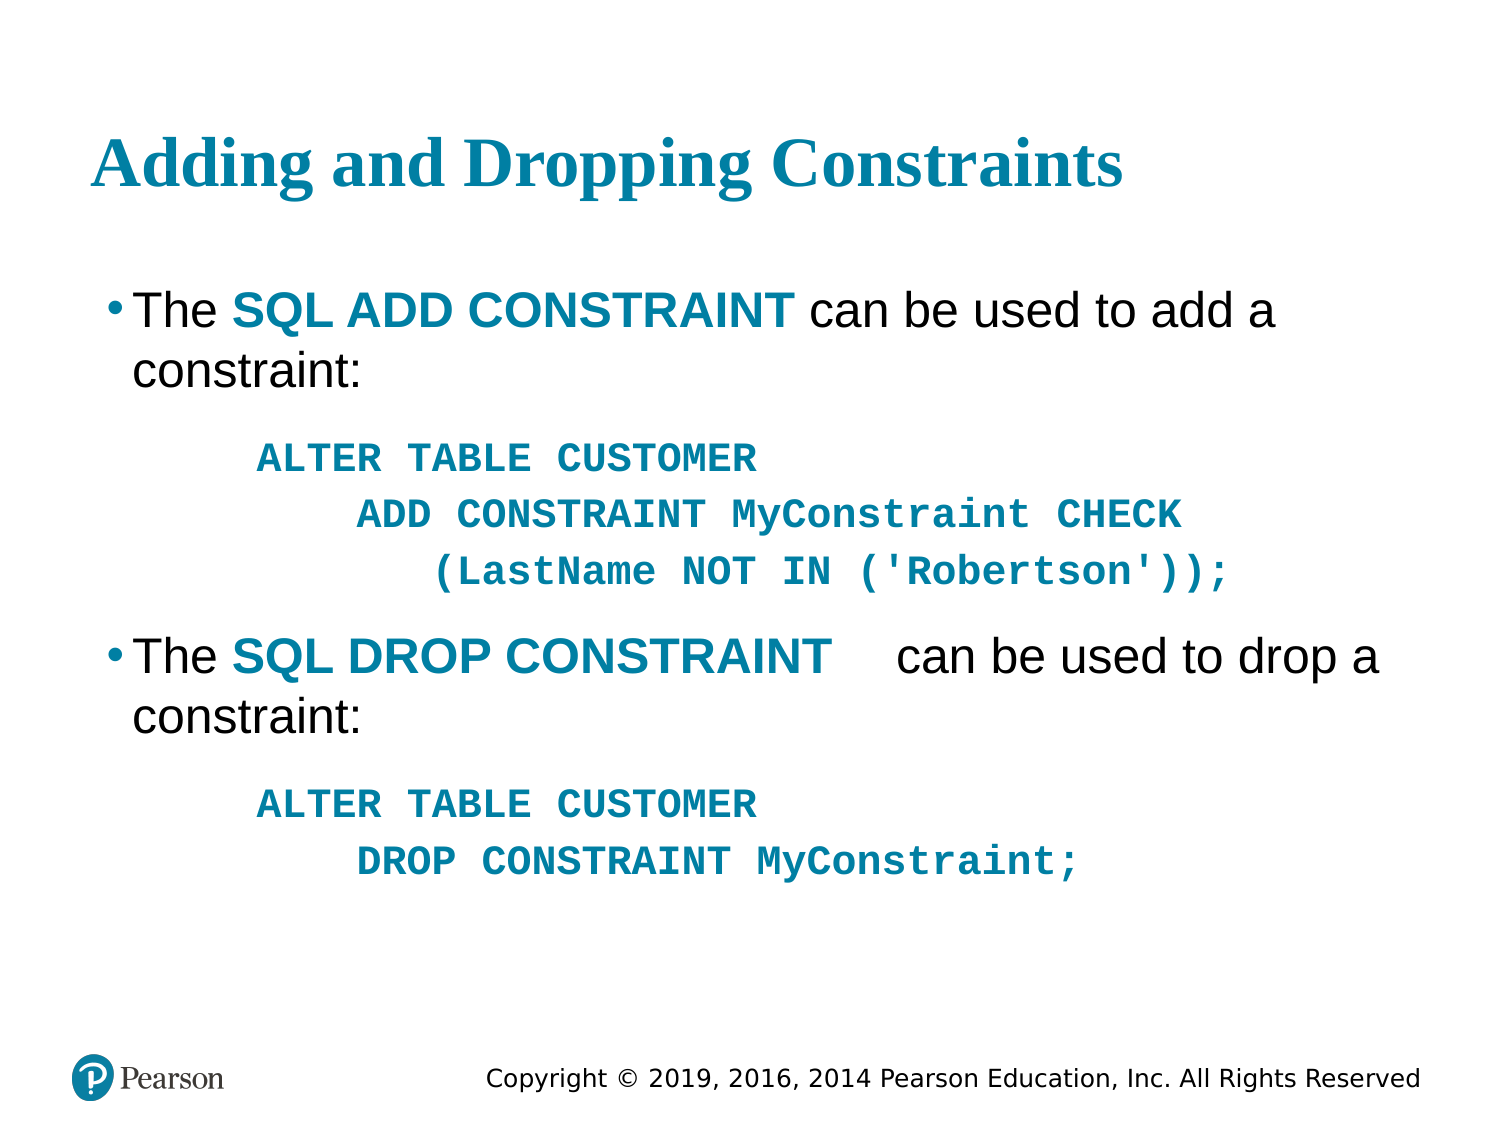

# Adding and Dropping Constraints
The SQL ADD CONSTRAINT can be used to add a constraint:

	ALTER TABLE CUSTOMER
	    ADD CONSTRAINT MyConstraint CHECK
	 	 (LastName NOT IN ('Robertson'));
The SQL DROP CONSTRAINT	 can be used to drop a constraint:

	ALTER TABLE CUSTOMER
	    DROP CONSTRAINT MyConstraint;